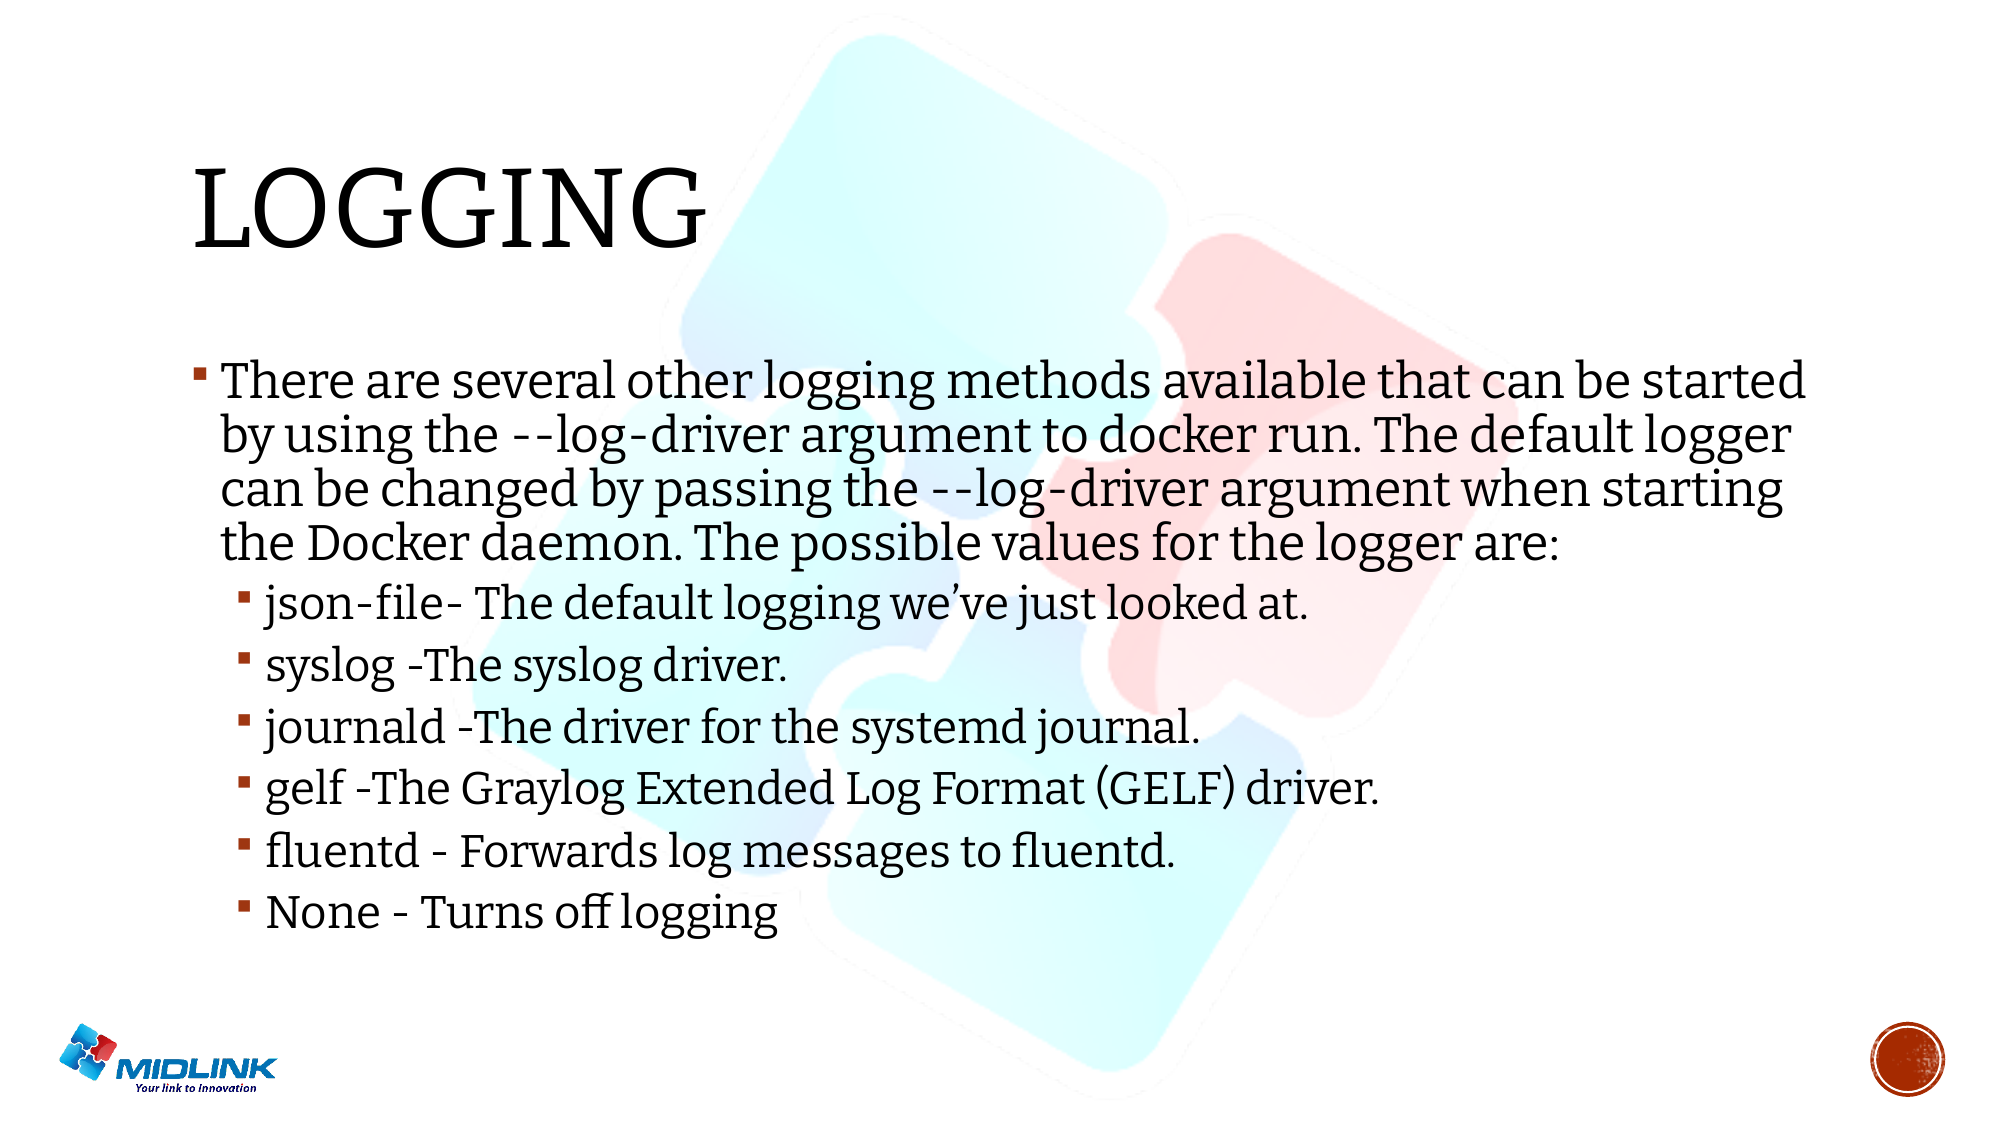

# logging
There are several other logging methods available that can be started by using the --log-driver argument to docker run. The default logger can be changed by passing the --log-driver argument when starting the Docker daemon. The possible values for the logger are:
json-file- The default logging we’ve just looked at.
syslog -The syslog driver.
journald -The driver for the systemd journal.
gelf -The Graylog Extended Log Format (GELF) driver.
fluentd - Forwards log messages to fluentd.
None - Turns off logging